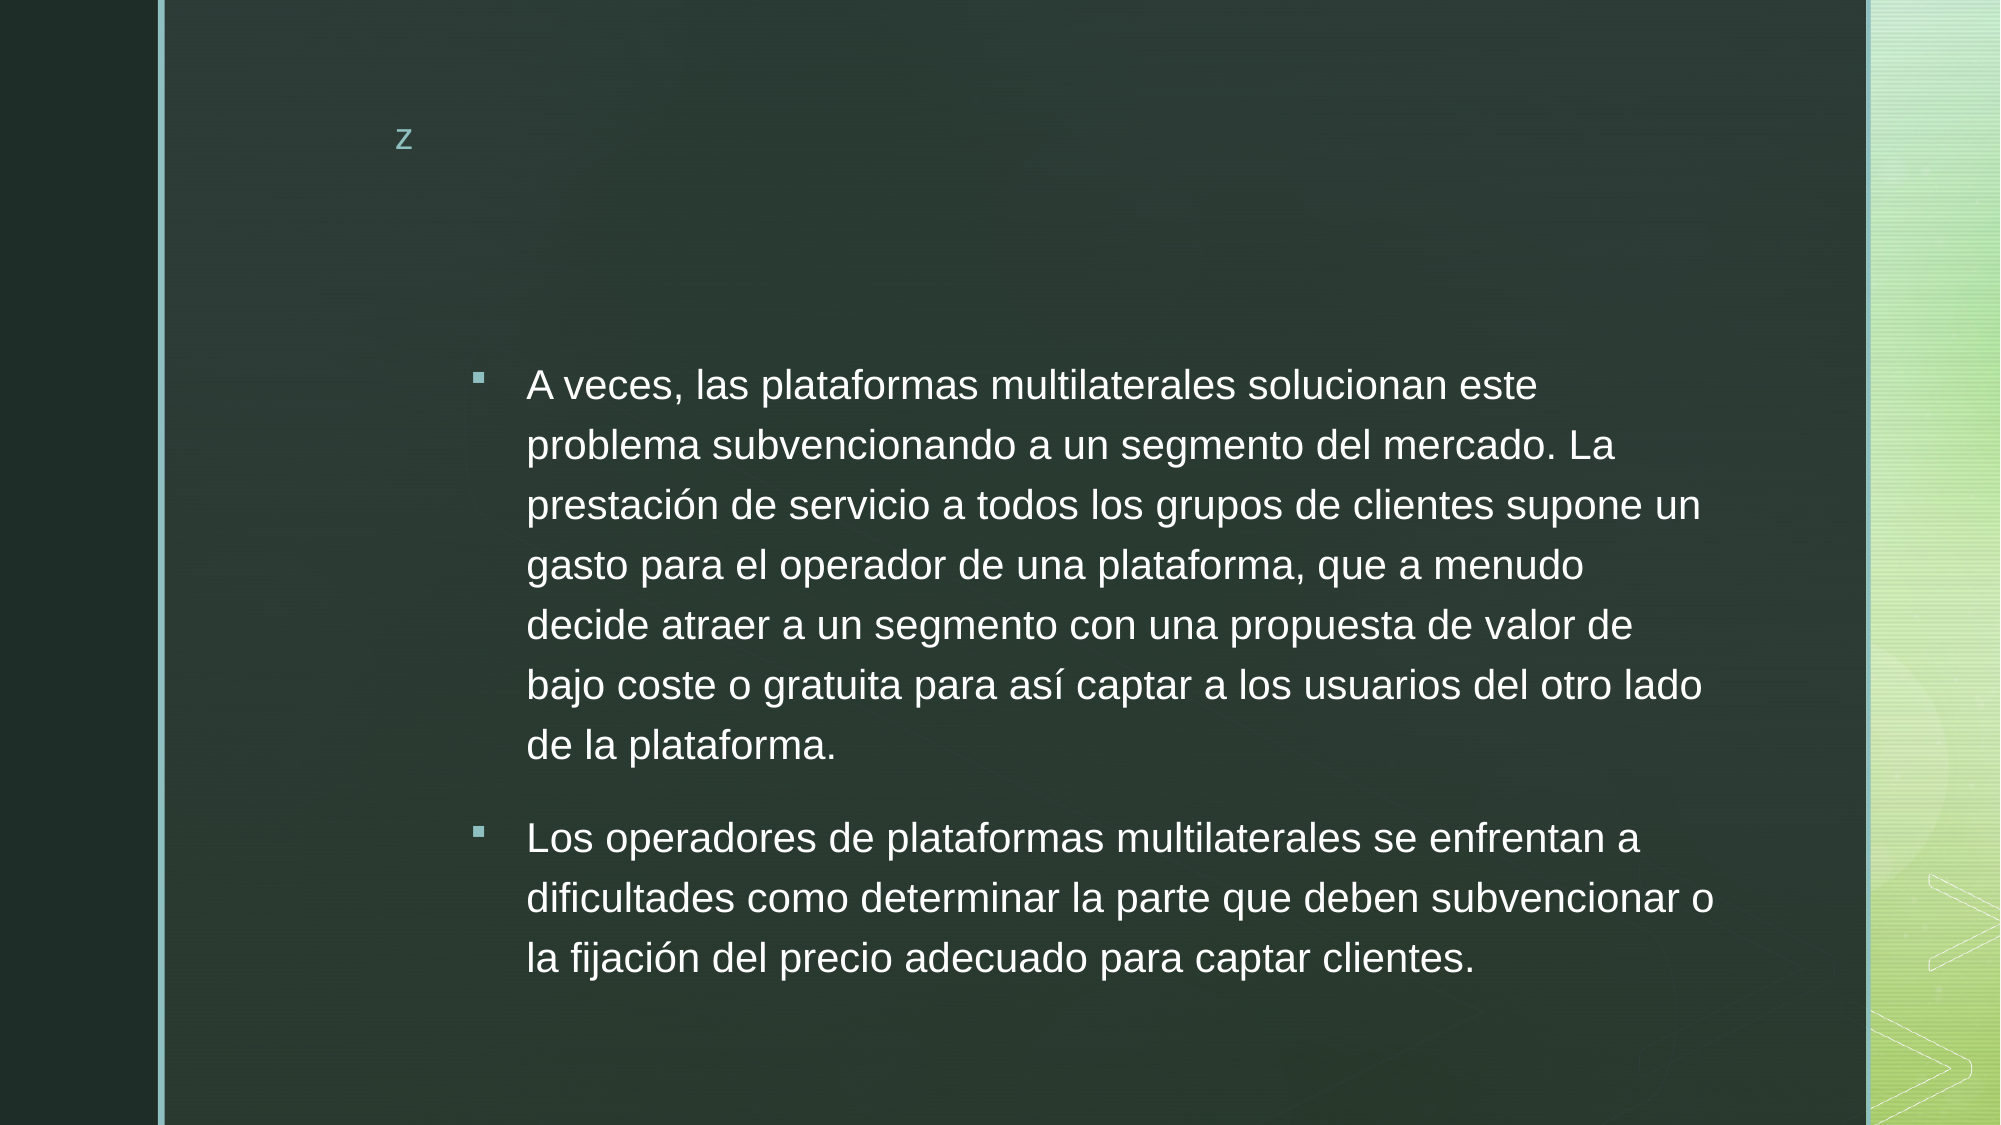

#
A veces, las plataformas multilaterales solucionan este problema subvencionando a un segmento del mercado. La prestación de servicio a todos los grupos de clientes supone un gasto para el operador de una plataforma, que a menudo decide atraer a un segmento con una propuesta de valor de bajo coste o gratuita para así captar a los usuarios del otro lado de la plataforma.
Los operadores de plataformas multilaterales se enfrentan a dificultades como determinar la parte que deben subvencionar o la fijación del precio adecuado para captar clientes.